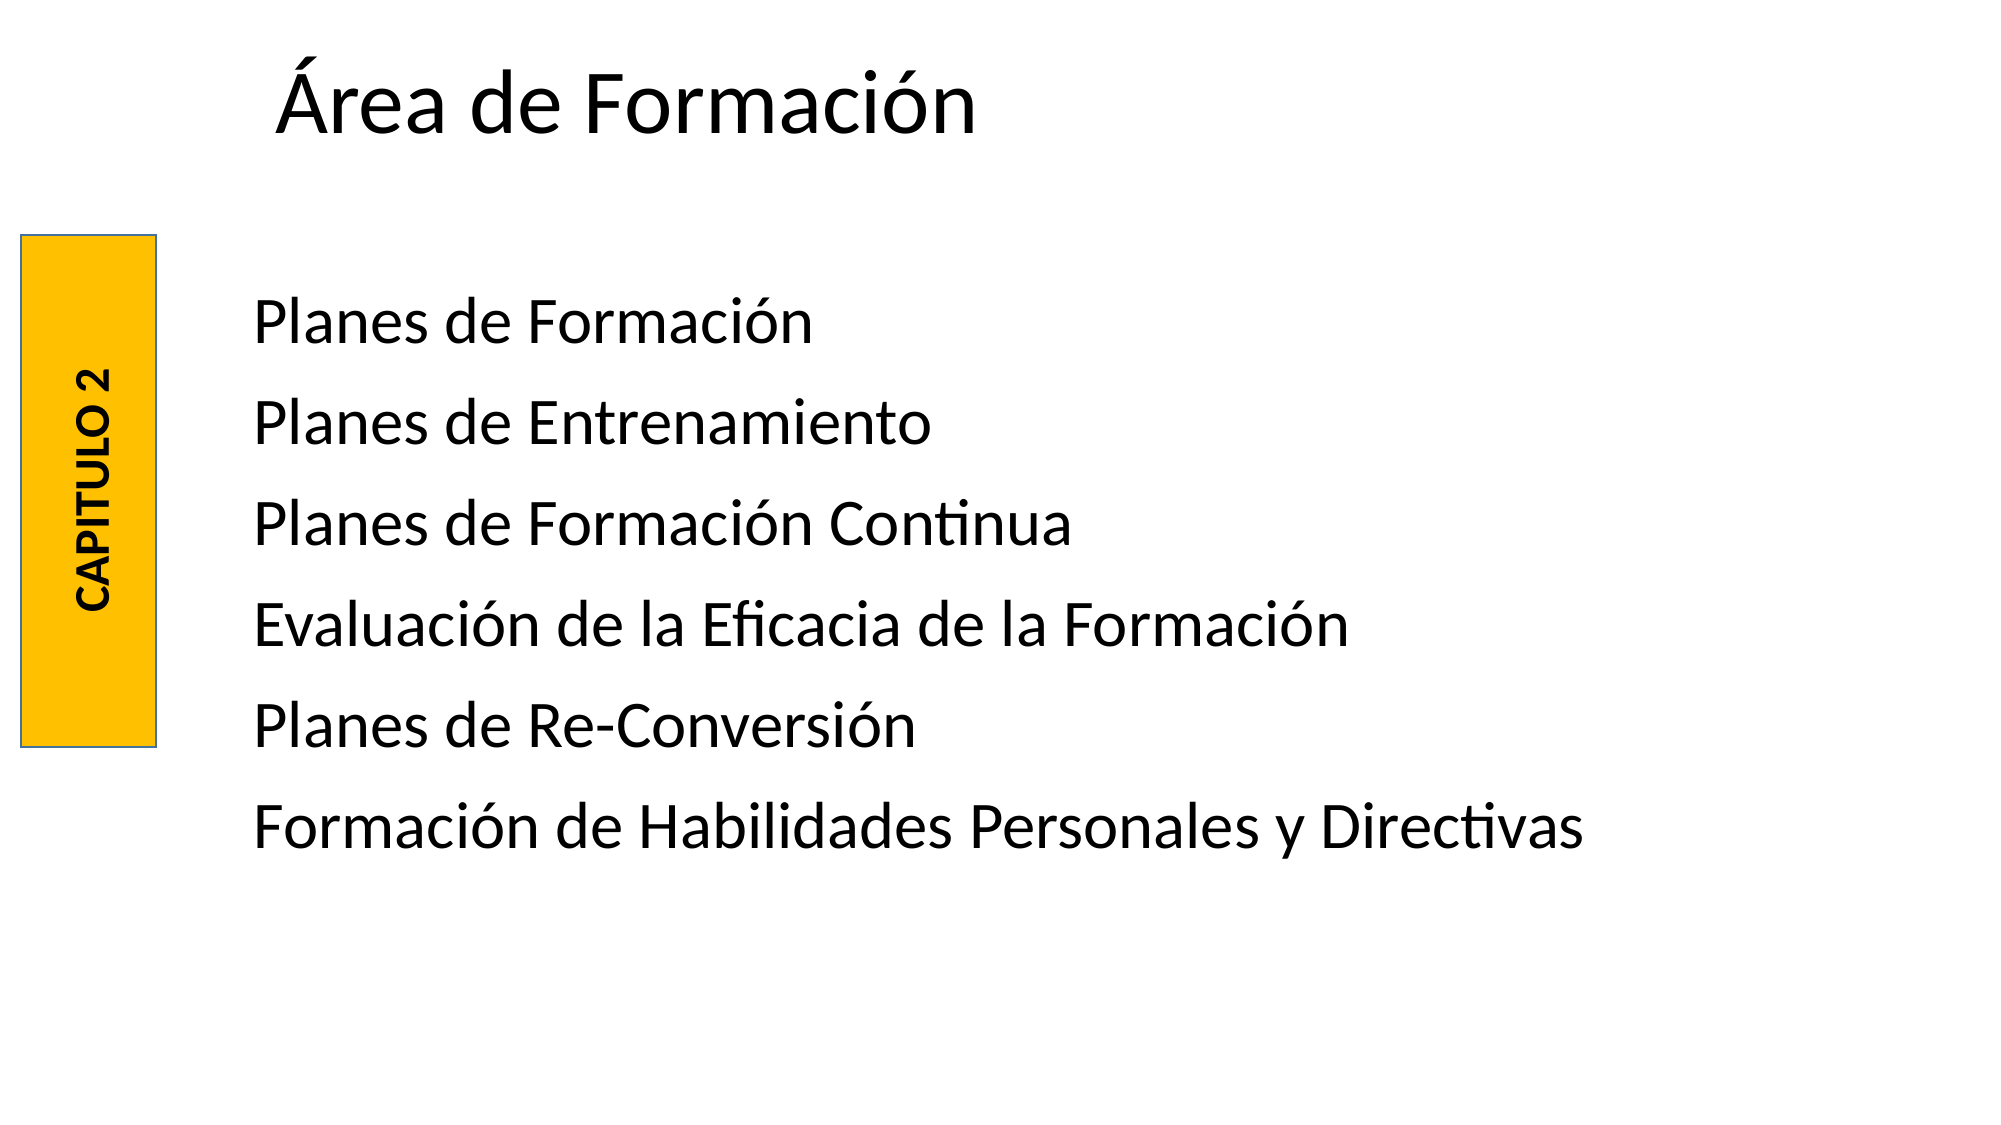

Área de Formación
Planes de Formación
Planes de Entrenamiento
Planes de Formación Continua
Evaluación de la Eficacia de la Formación
Planes de Re-Conversión
Formación de Habilidades Personales y Directivas
CAPITULO 2